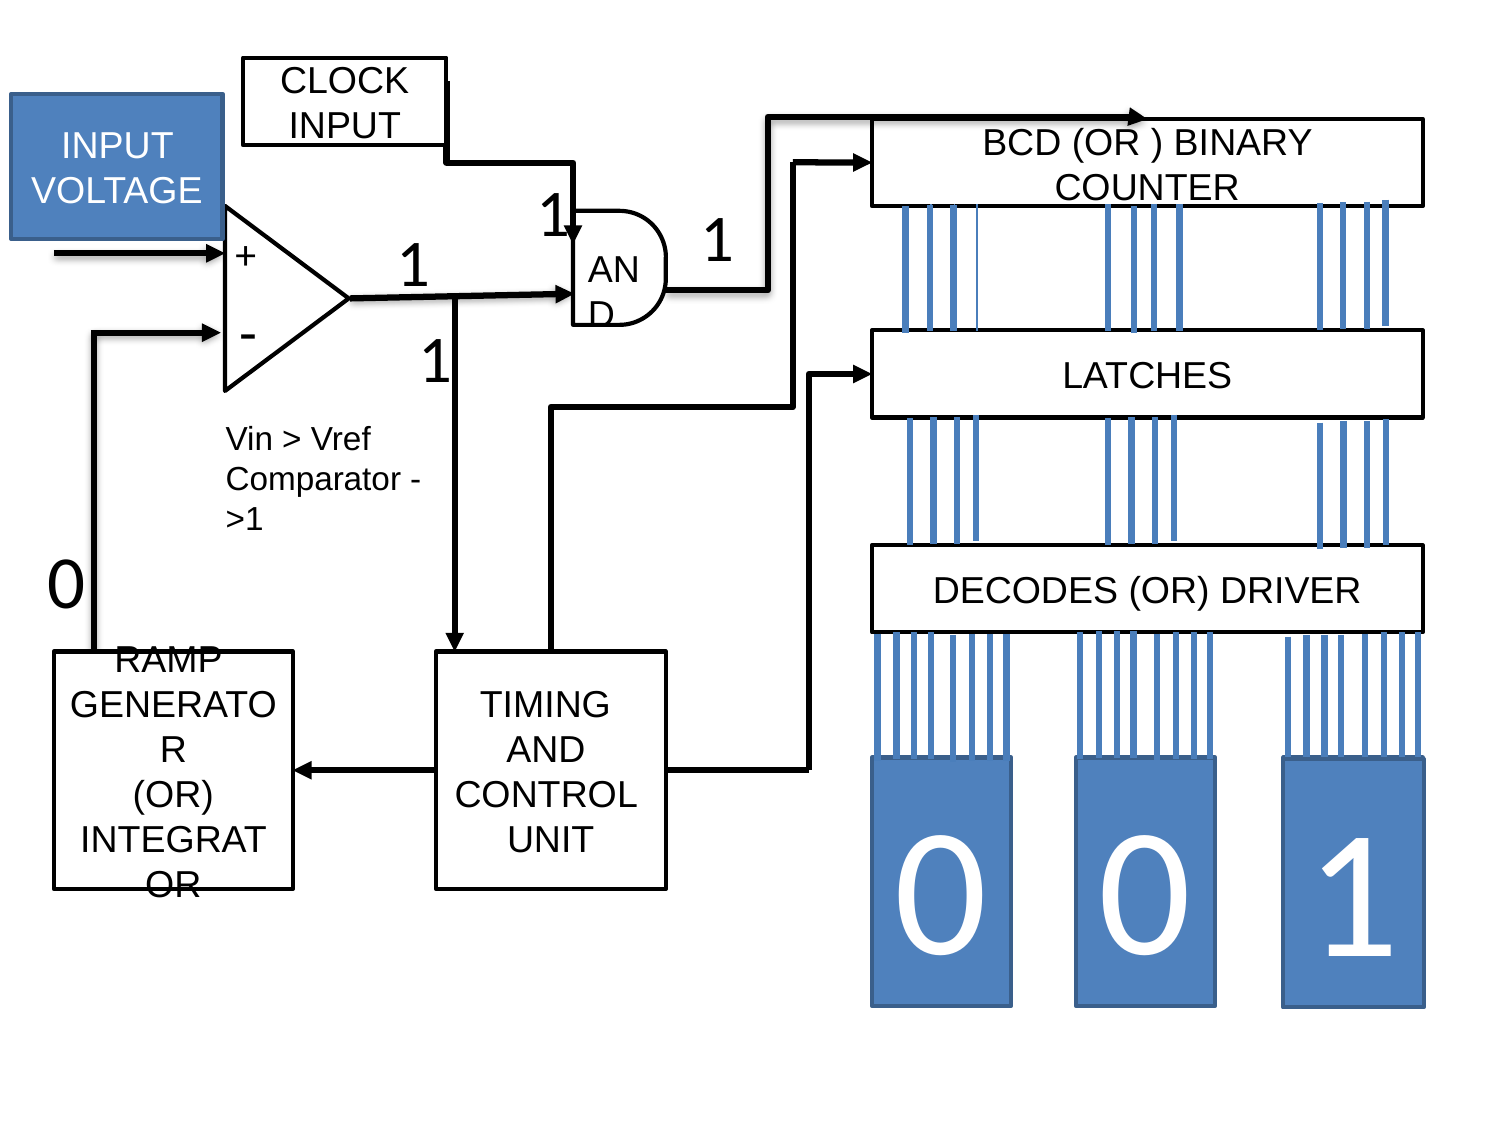

CLOCK INPUT
INPUT VOLTAGE
BCD (OR ) BINARY COUNTER
1
1
1
+

AND
-
1
LATCHES
Vin > Vref
Comparator ->1
0
DECODES (OR) DRIVER
RAMP
GENERATOR
(OR)
INTEGRATOR
TIMING
AND
CONTROL
UNIT
0
0
0
1